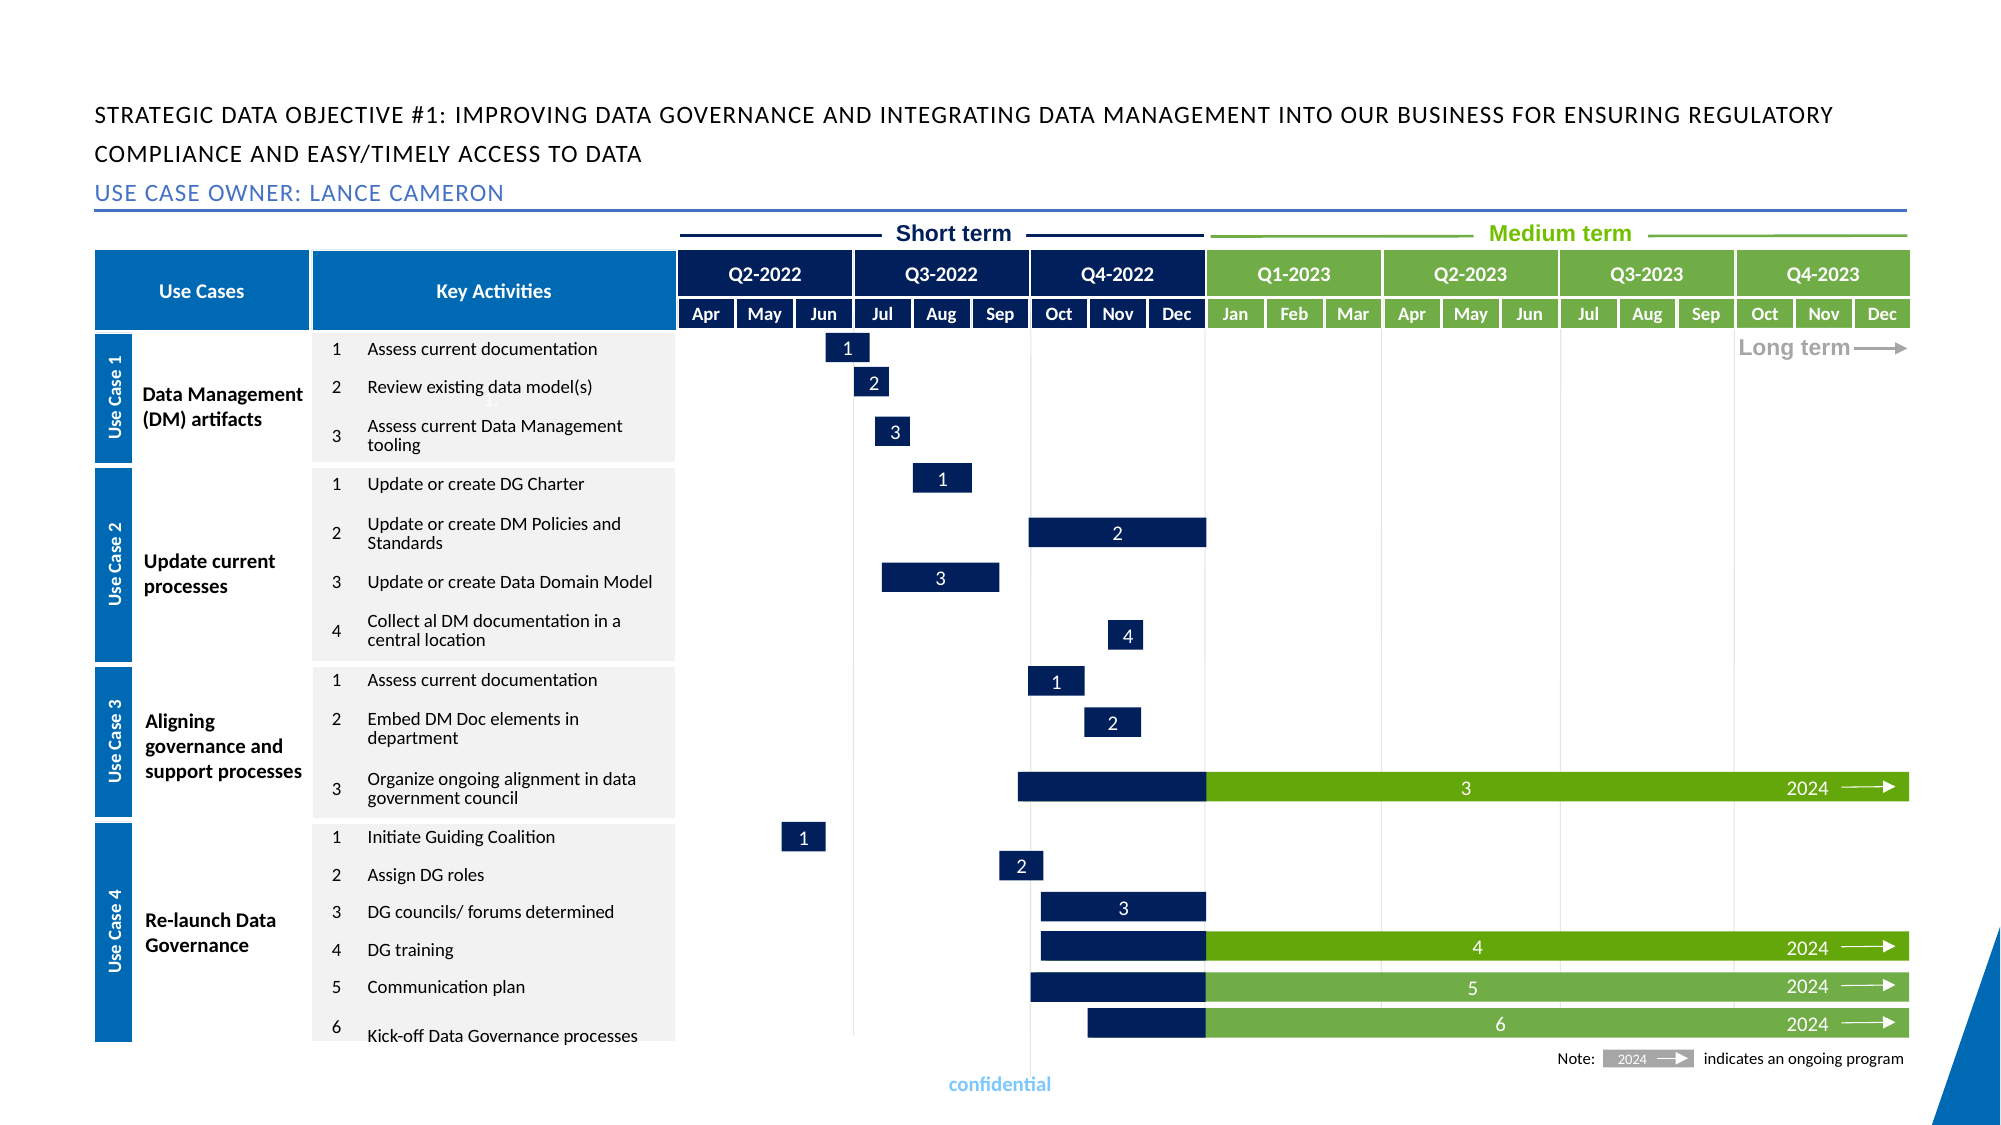

STRATEGIC DATA OBJECTIVE #1: Improving Data Governance and integrating Data Management into our business for ensuring regulatory compliance and easy/timely access to data

USE CASE OWNER: Lance Cameron
Short term
Medium term
Use Cases
Q2-2022
Q3-2022
Q4-2022
Q1-2023
Q2-2023
Q3-2023
Q4-2023
Key Activities
Apr
May
Jun
Jul
Aug
Sep
Oct
Nov
Dec
Jan
Feb
Mar
Apr
May
Jun
Jul
Aug
Sep
Oct
Nov
Dec
Long term
1.
| 1 | Assess current documentation |
| --- | --- |
| 2 | Review existing data model(s) |
| 3 | Assess current Data Management tooling |
| 1 | Update or create DG Charter |
| 2 | Update or create DM Policies and Standards |
| 3 | Update or create Data Domain Model |
| 4 | Collect al DM documentation in a central location |
| 1 | Assess current documentation |
| 2 | Embed DM Doc elements in department |
| 3 | Organize ongoing alignment in data government council |
| 1 | Initiate Guiding Coalition |
| 2 | Assign DG roles |
| 3 | DG councils/ forums determined |
| 4 | DG training |
| 5 | Communication plan |
| 6 | Kick-off Data Governance processes |
1
2
Use Case 1
Data Management (DM) artifacts
3
1

2
Use Case 2
Update current processes
3
4

1
2
Aligning governance and support processes
Use Case 3
3
2023

2024
1

2
3
Re-launch Data Governance
Use Case 4

4
2023
2024
2024
5

6
2024
Note:                             indicates an ongoing program
2024